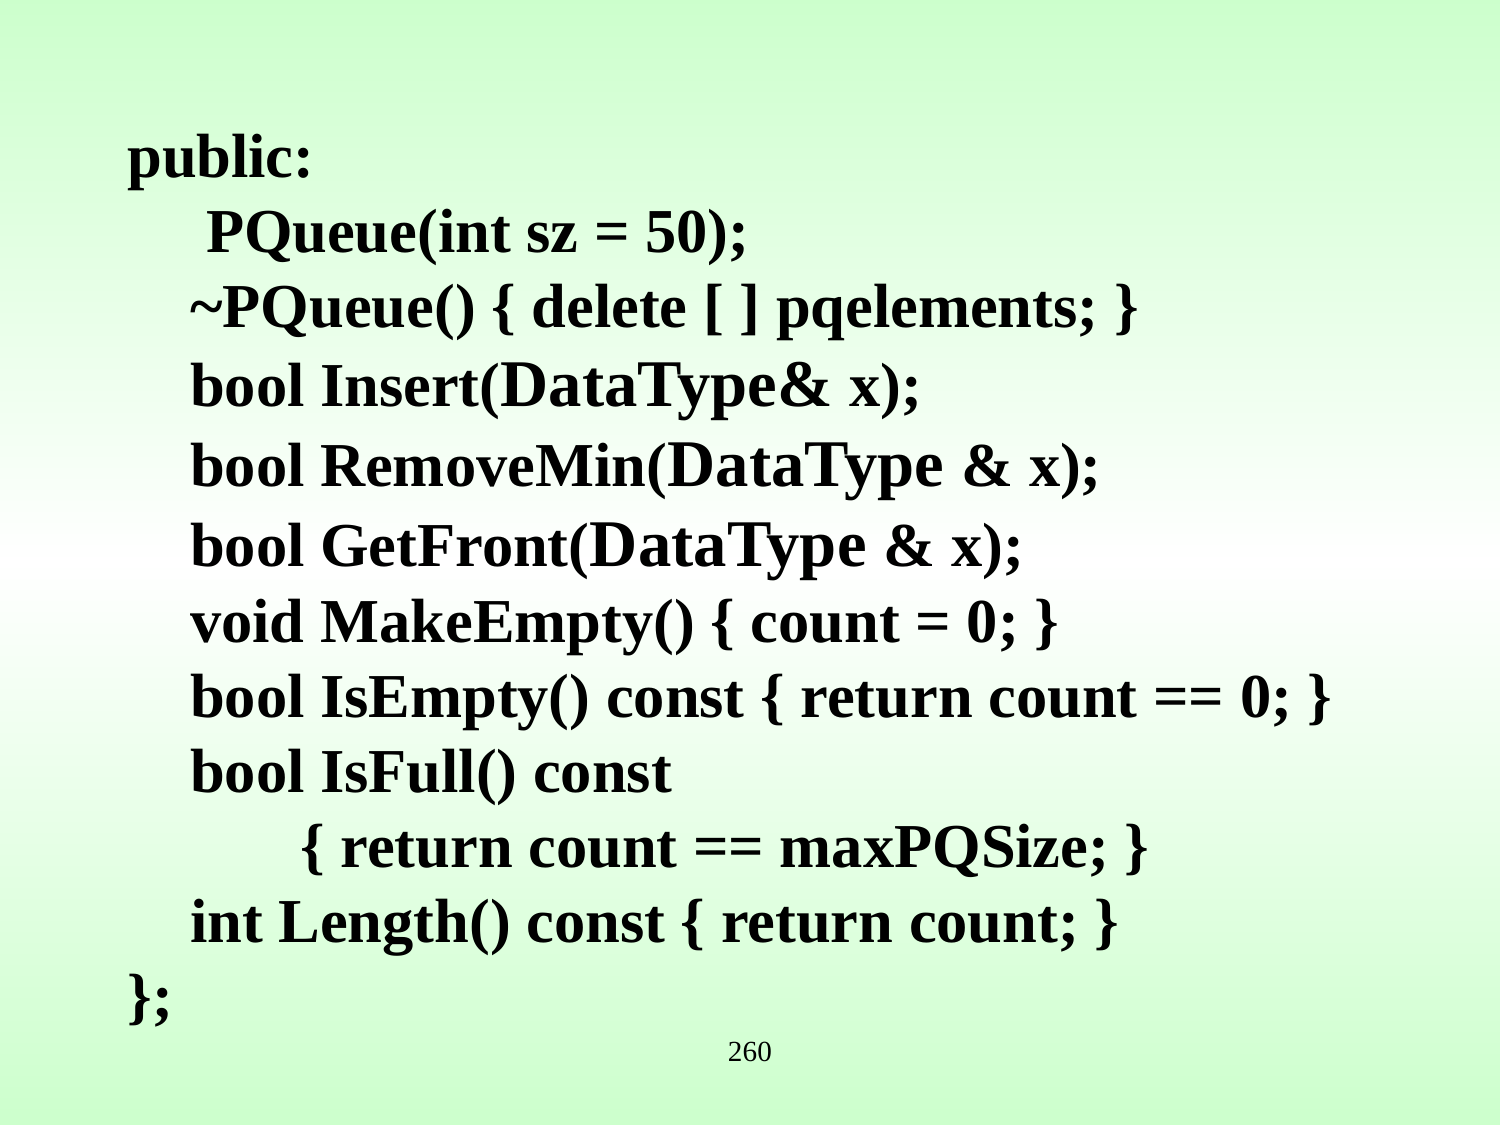

public:
     PQueue(int sz = 50);
    ~PQueue() { delete [ ] pqelements; }
    bool Insert(DataType& x);
    bool RemoveMin(DataType & x);
    bool GetFront(DataType & x);
    void MakeEmpty() { count = 0; }
    bool IsEmpty() const { return count == 0; }
    bool IsFull() const
           { return count == maxPQSize; }
    int Length() const { return count; }
};
260